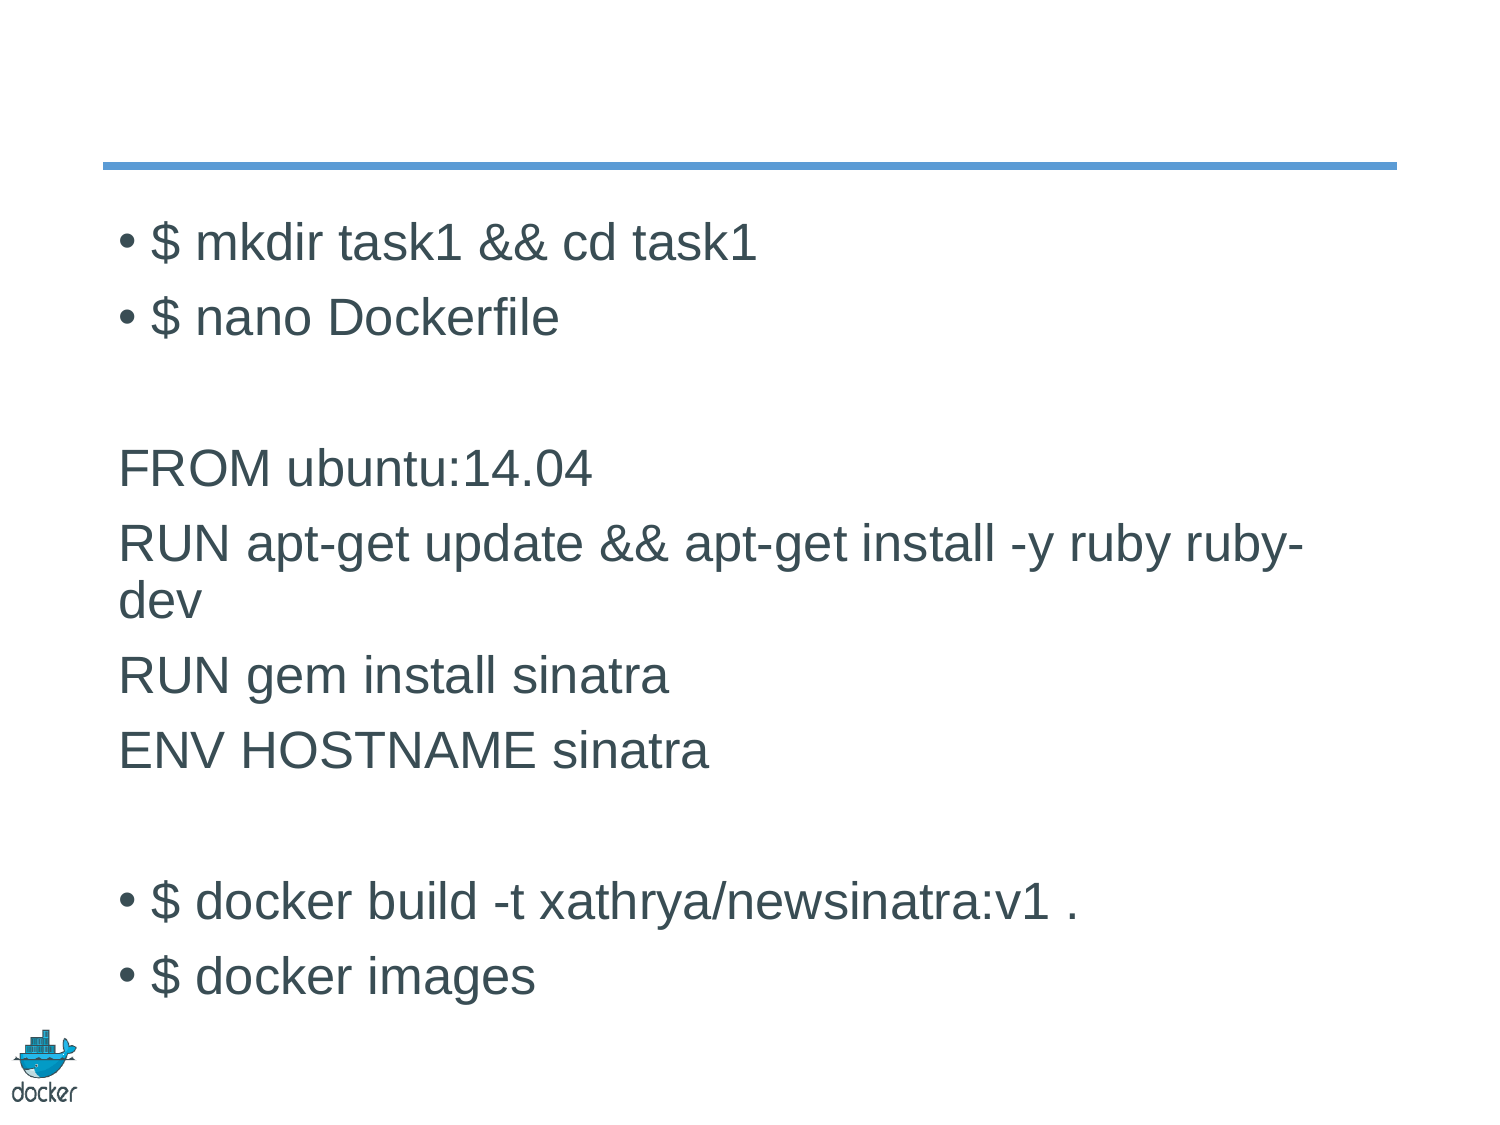

#
$ mkdir task1 && cd task1
$ nano Dockerfile

FROM ubuntu:14.04
RUN apt-get update && apt-get install -y ruby ruby-dev
RUN gem install sinatra
ENV HOSTNAME sinatra

$ docker build -t xathrya/newsinatra:v1 .
$ docker images